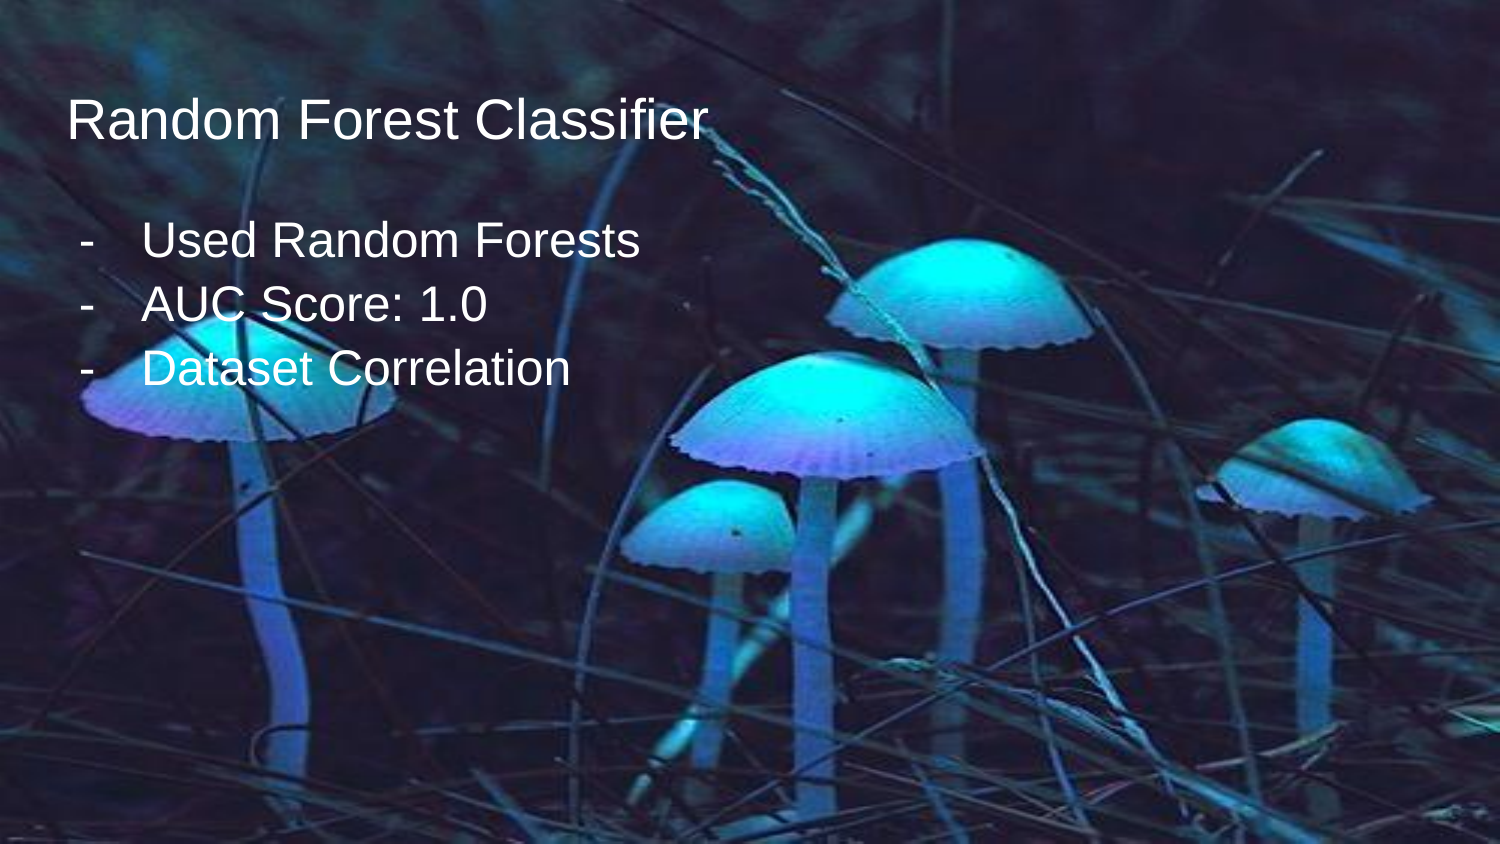

# Random Forest Classifier
Used Random Forests
AUC Score: 1.0
Dataset Correlation